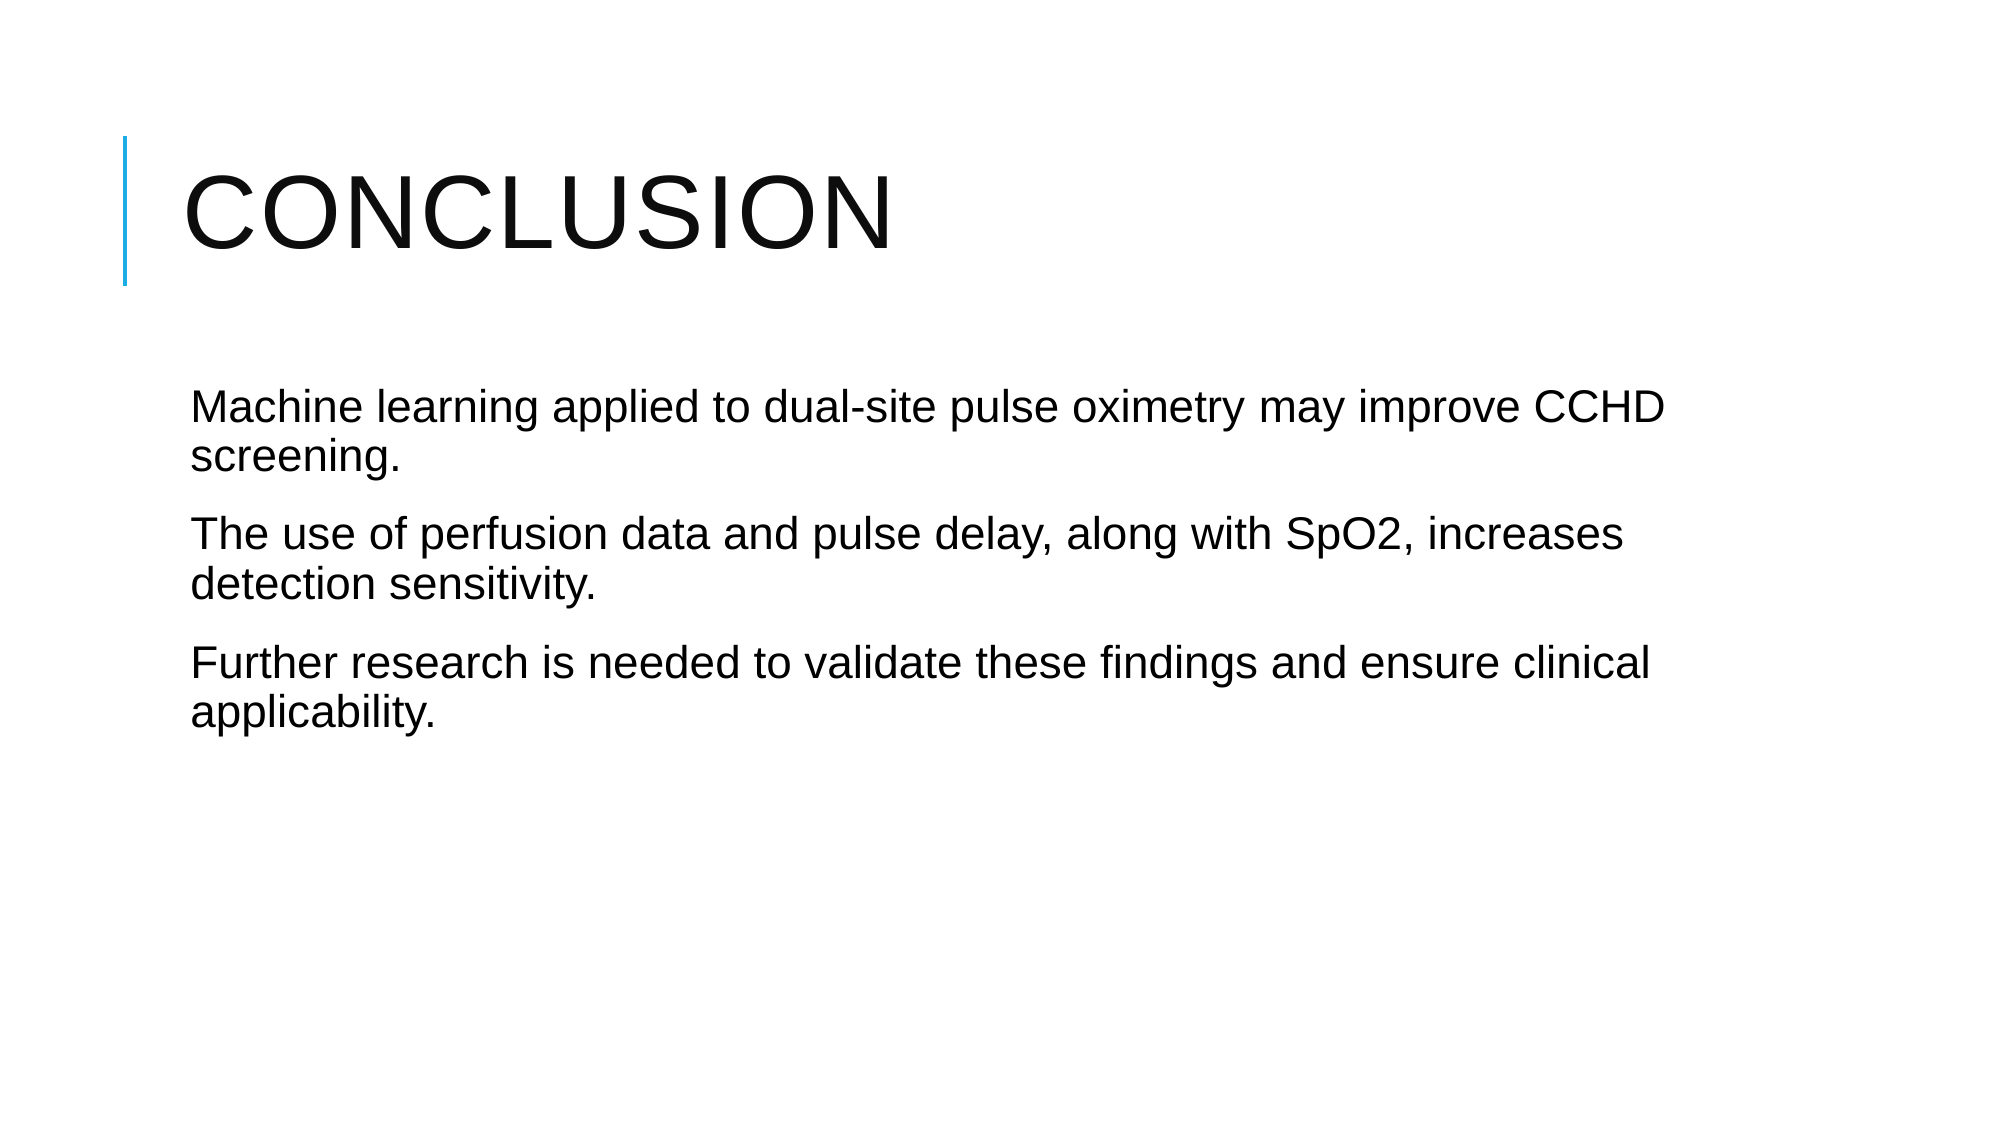

# Conclusion
Machine learning applied to dual-site pulse oximetry may improve CCHD screening.
The use of perfusion data and pulse delay, along with SpO2, increases detection sensitivity.
Further research is needed to validate these findings and ensure clinical applicability.